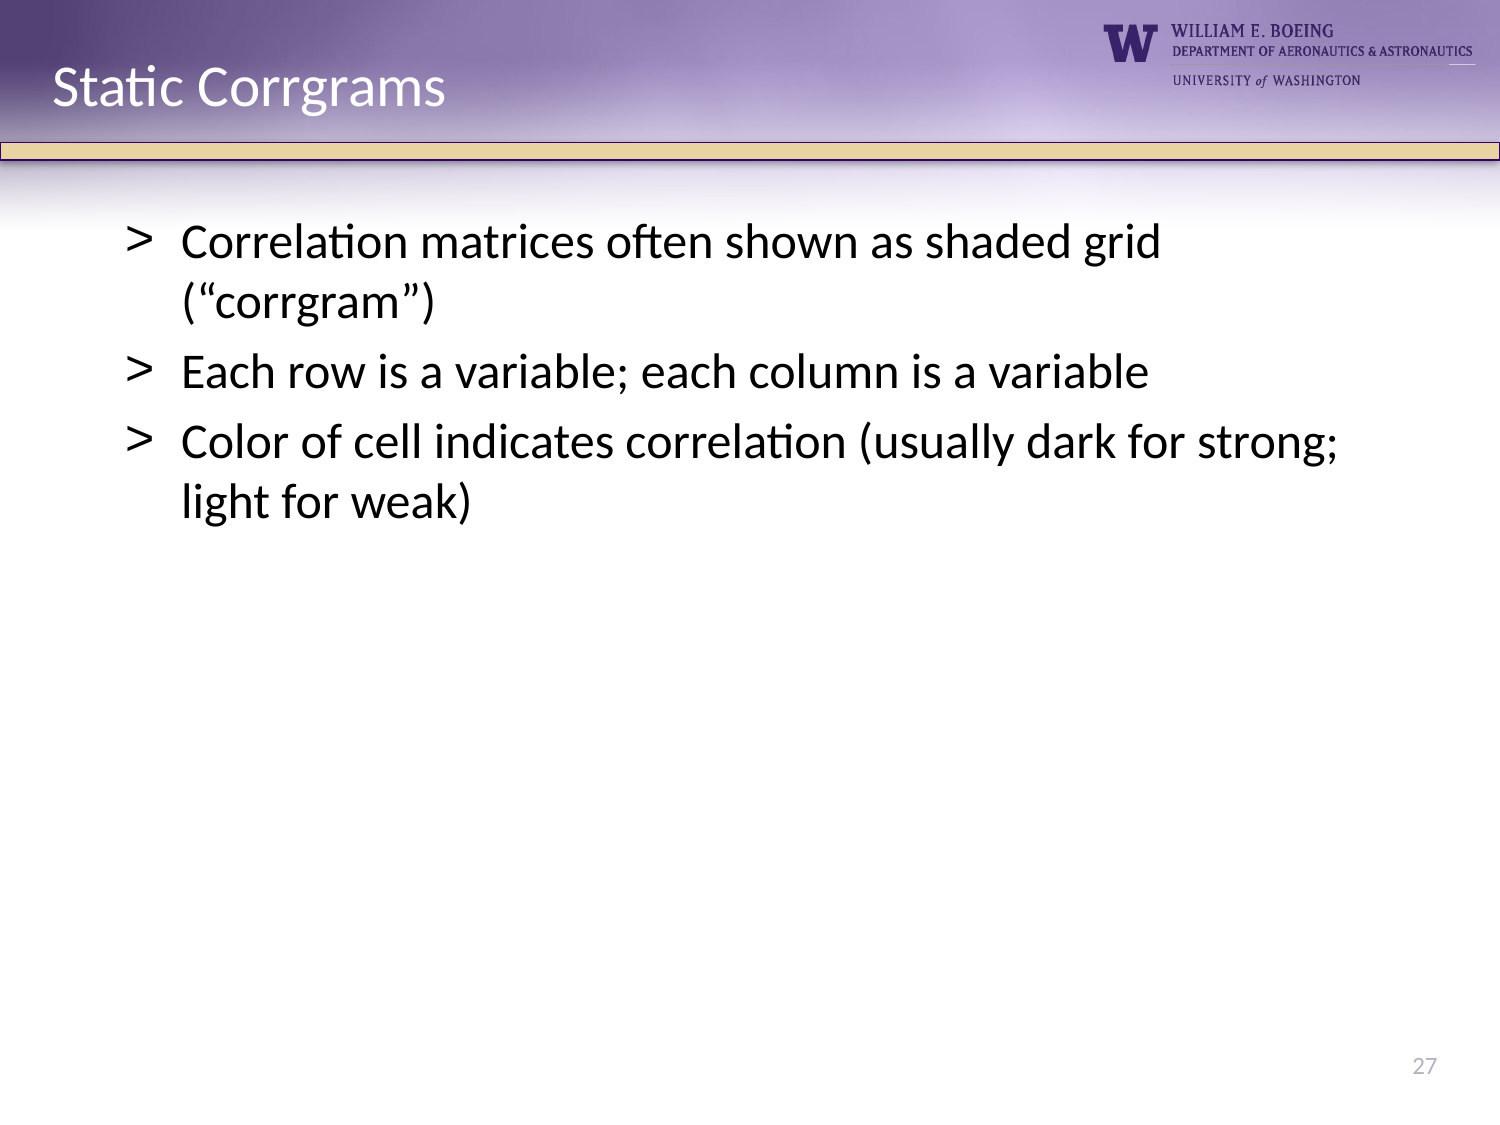

Static Corrgrams
Correlation matrices often shown as shaded grid (“corrgram”)
Each row is a variable; each column is a variable
Color of cell indicates correlation (usually dark for strong; light for weak)
27